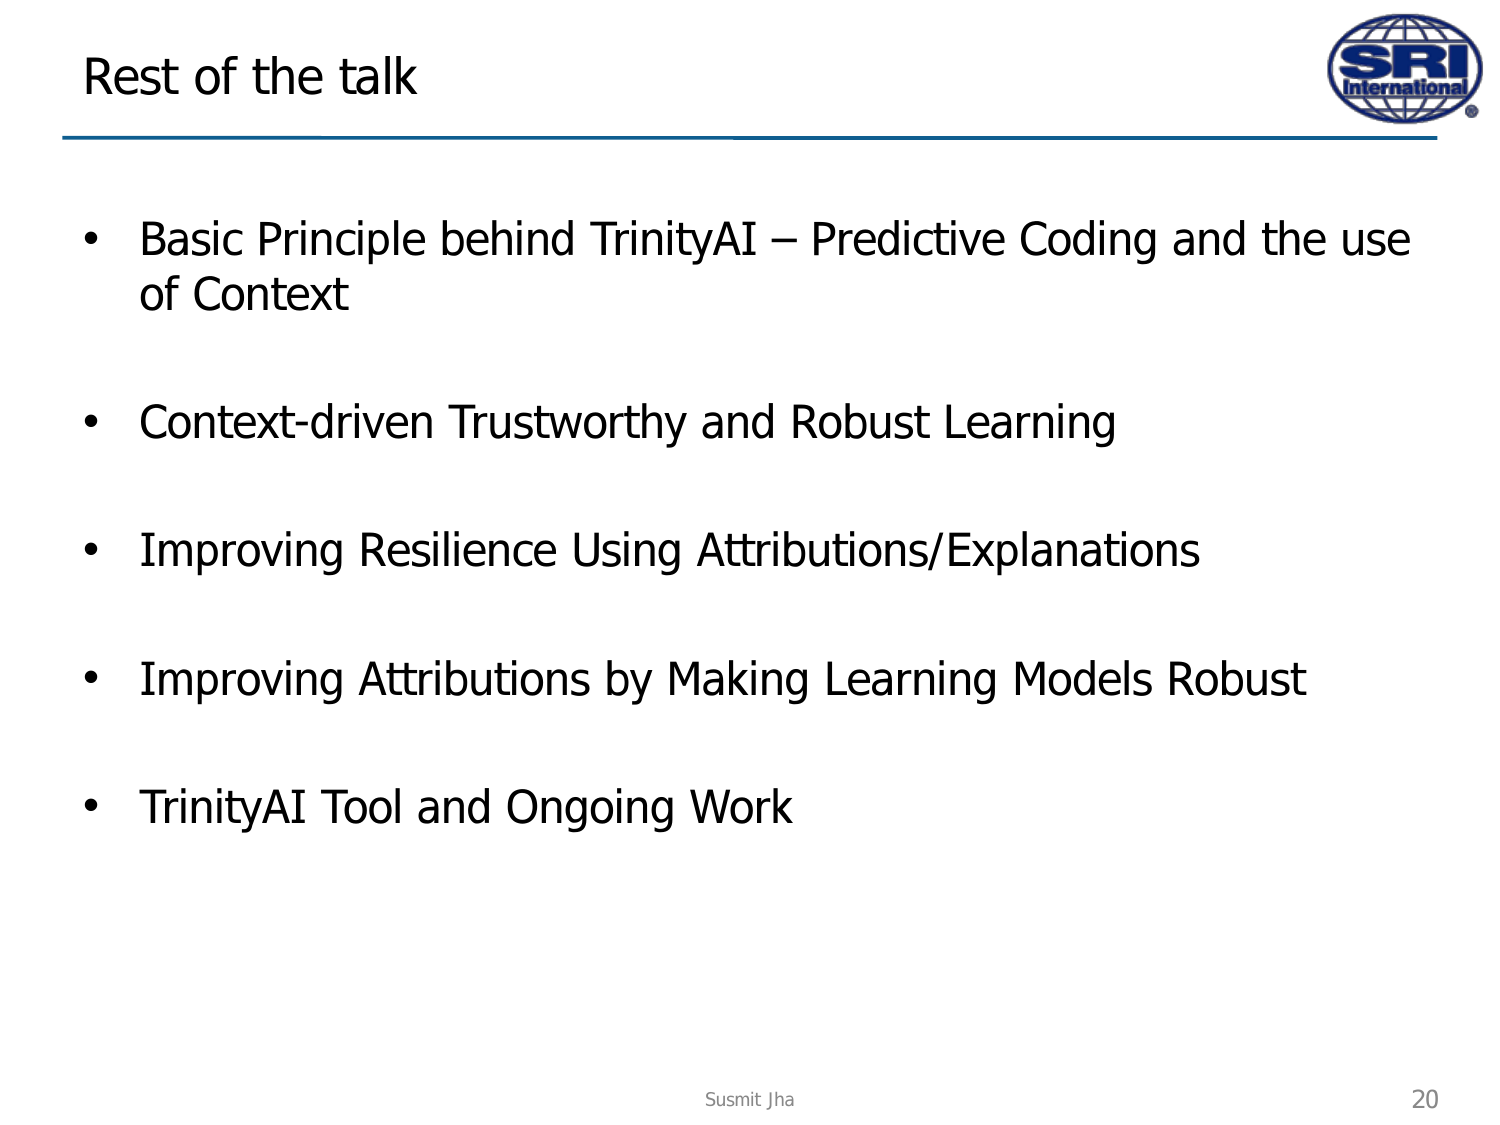

# Rest of the talk
Basic Principle behind TrinityAI – Predictive Coding and the use of Context

Context-driven Trustworthy and Robust Learning

Improving Resilience Using Attributions/Explanations

Improving Attributions by Making Learning Models Robust

TrinityAI Tool and Ongoing Work
Susmit Jha
20